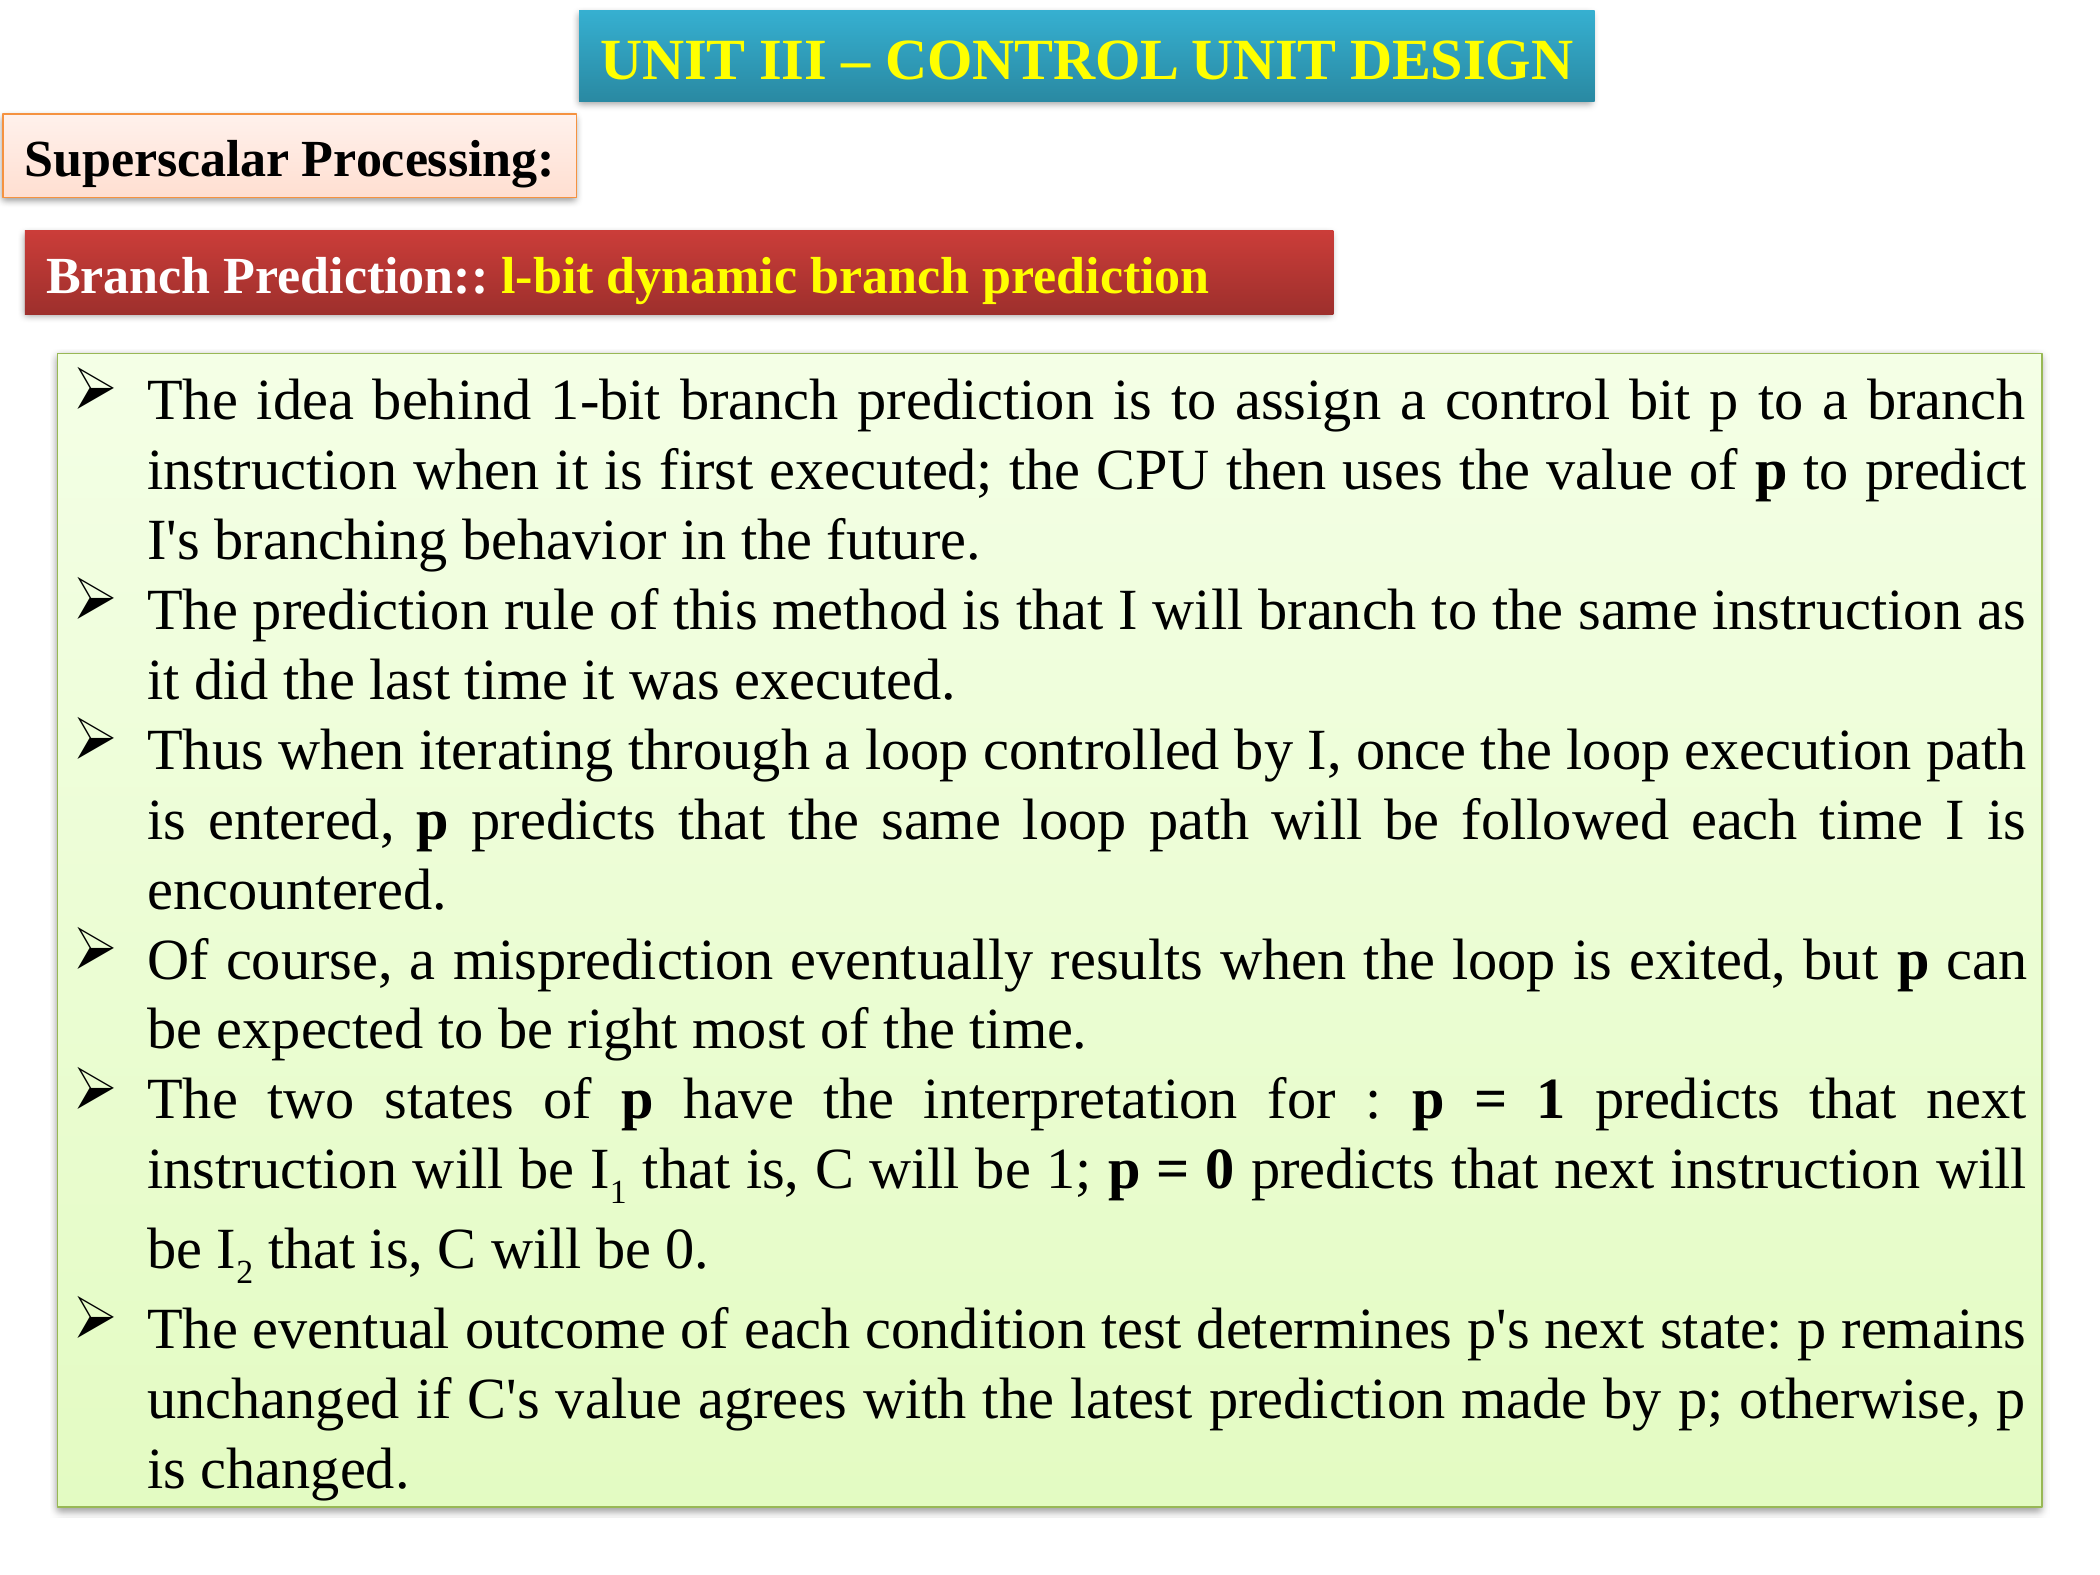

UNIT III – CONTROL UNIT DESIGN
Superscalar Processing:
Branch Prediction:: l-bit dynamic branch prediction
The idea behind 1-bit branch prediction is to assign a control bit p to a branch instruction when it is first executed; the CPU then uses the value of p to predict I's branching behavior in the future.
The prediction rule of this method is that I will branch to the same instruction as it did the last time it was executed.
Thus when iterating through a loop controlled by I, once the loop execution path is entered, p predicts that the same loop path will be followed each time I is encountered.
Of course, a misprediction eventually results when the loop is exited, but p can be expected to be right most of the time.
The two states of p have the interpretation for : p = 1 predicts that next instruction will be I1 that is, C will be 1; p = 0 predicts that next instruction will be I2 that is, C will be 0.
The eventual outcome of each condition test determines p's next state: p remains unchanged if C's value agrees with the latest prediction made by p; otherwise, p is changed.